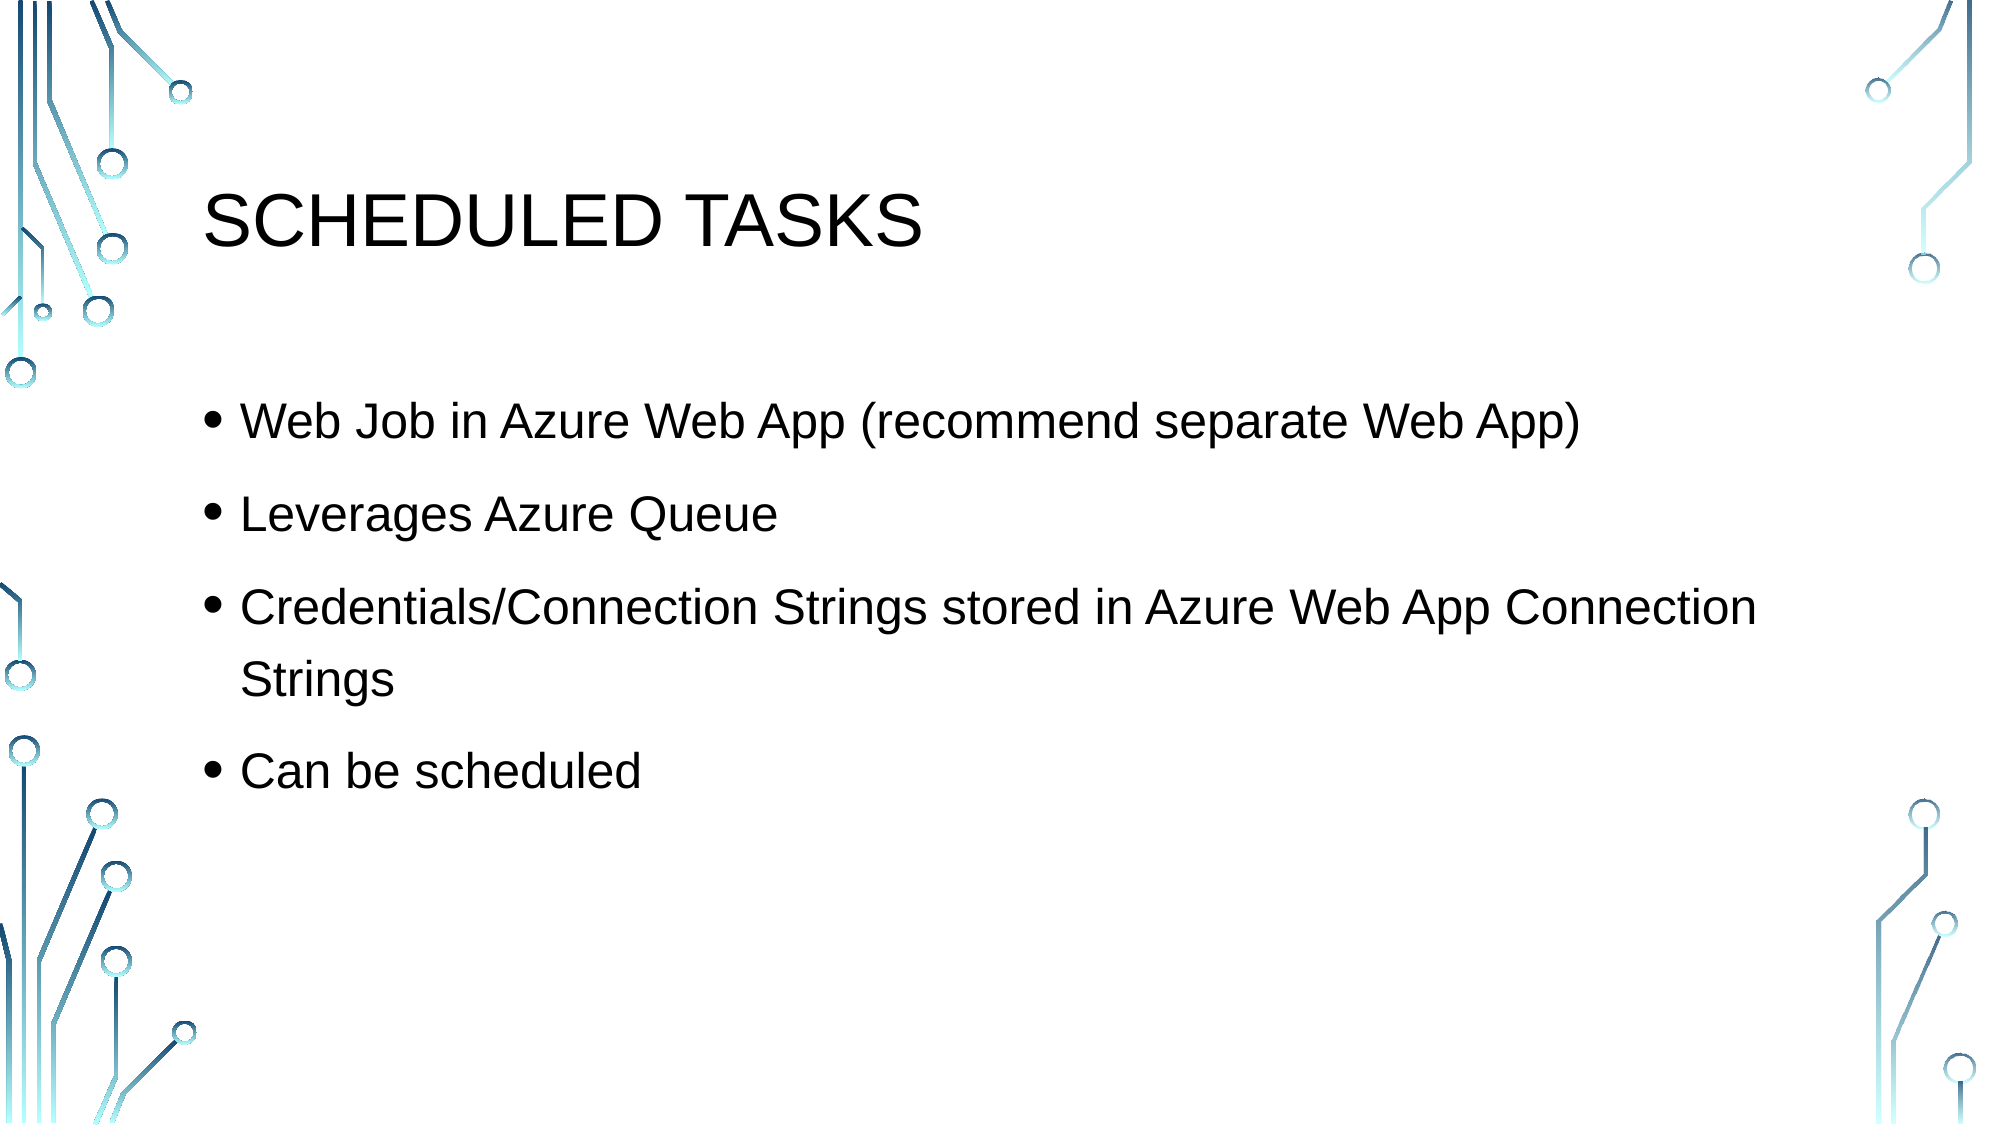

# Scheduled Tasks
Web Job in Azure Web App (recommend separate Web App)
Leverages Azure Queue
Credentials/Connection Strings stored in Azure Web App Connection Strings
Can be scheduled